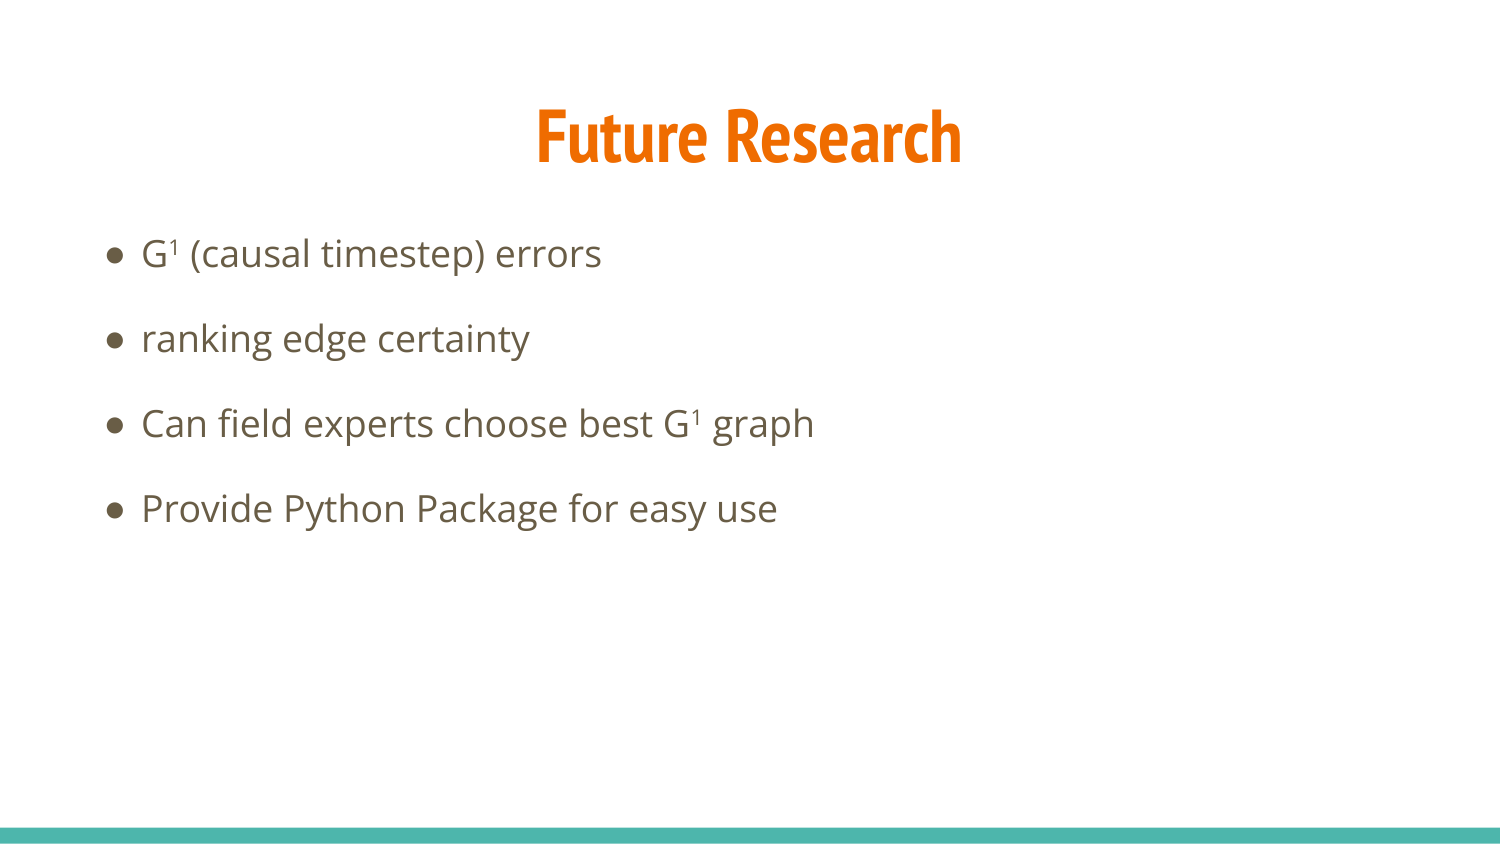

# Future Research
G1 (causal timestep) errors
ranking edge certainty
Can field experts choose best G1 graph
Provide Python Package for easy use